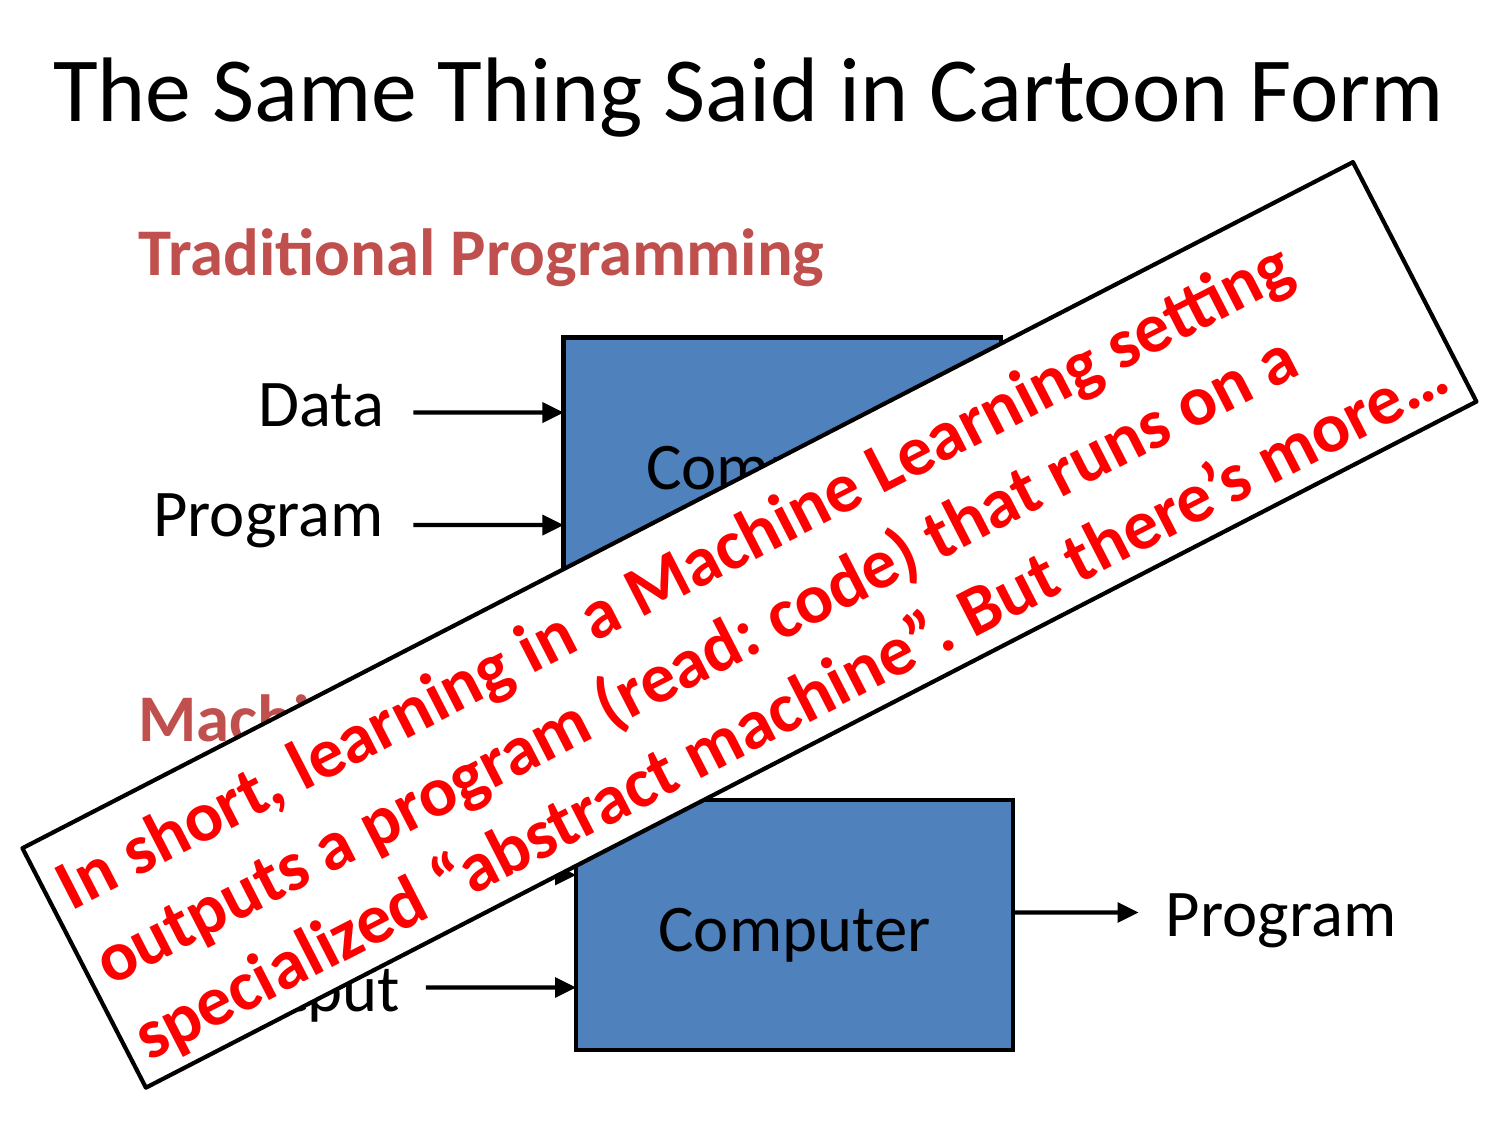

The Same Thing Said in Cartoon Form
  Traditional Programming

  Machine Learning
Computer
Data
Output

Program

Data
Program

Output

In short, learning in a Machine Learning setting
outputs a program (read: code) that runs on a
specialized “abstract machine”. But there’s more…
Computer